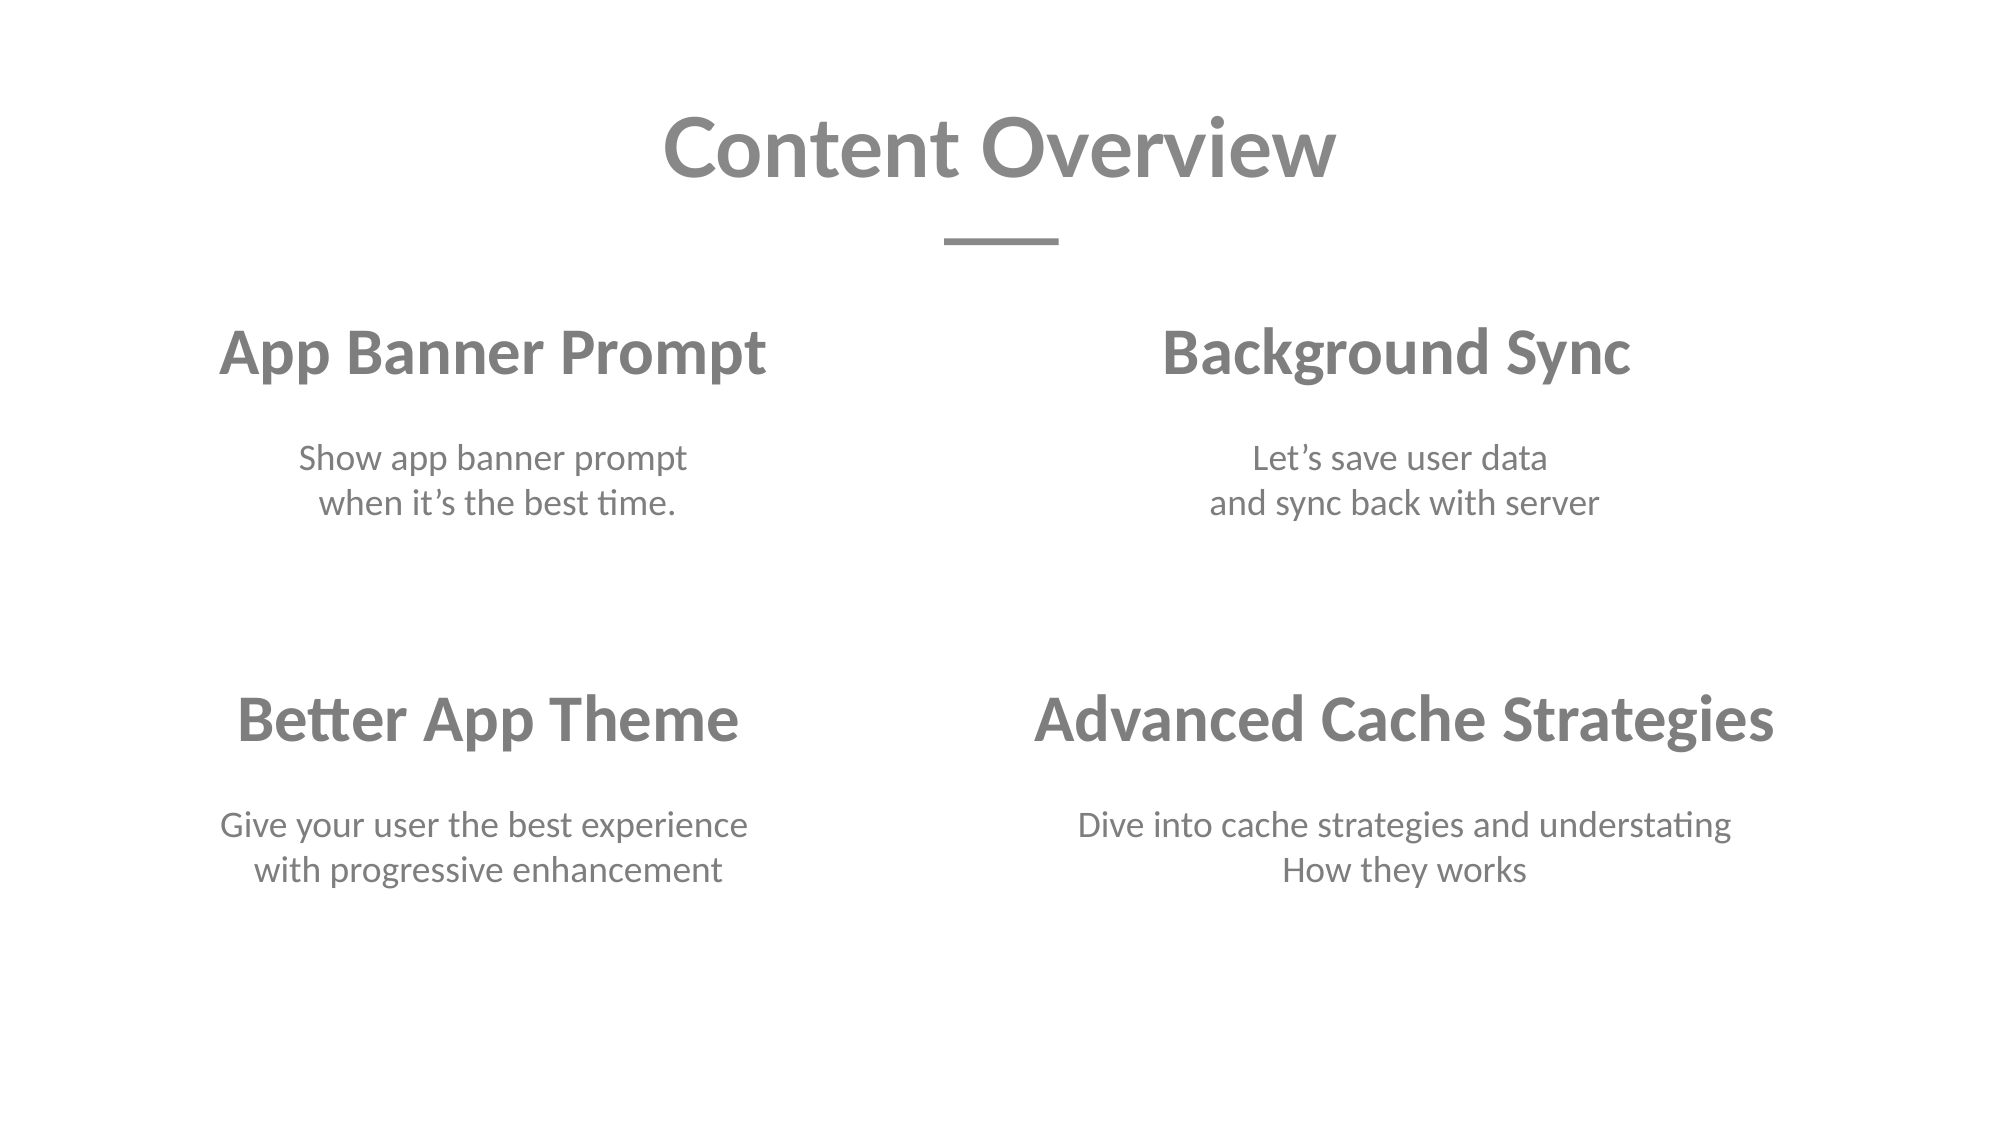

Content Overview

App Banner Prompt

Show app banner prompt
 when it’s the best time.
Background Sync

Let’s save user data
and sync back with server
Better App Theme

Give your user the best experience
with progressive enhancement
Advanced Cache Strategies

Dive into cache strategies and understating
How they works